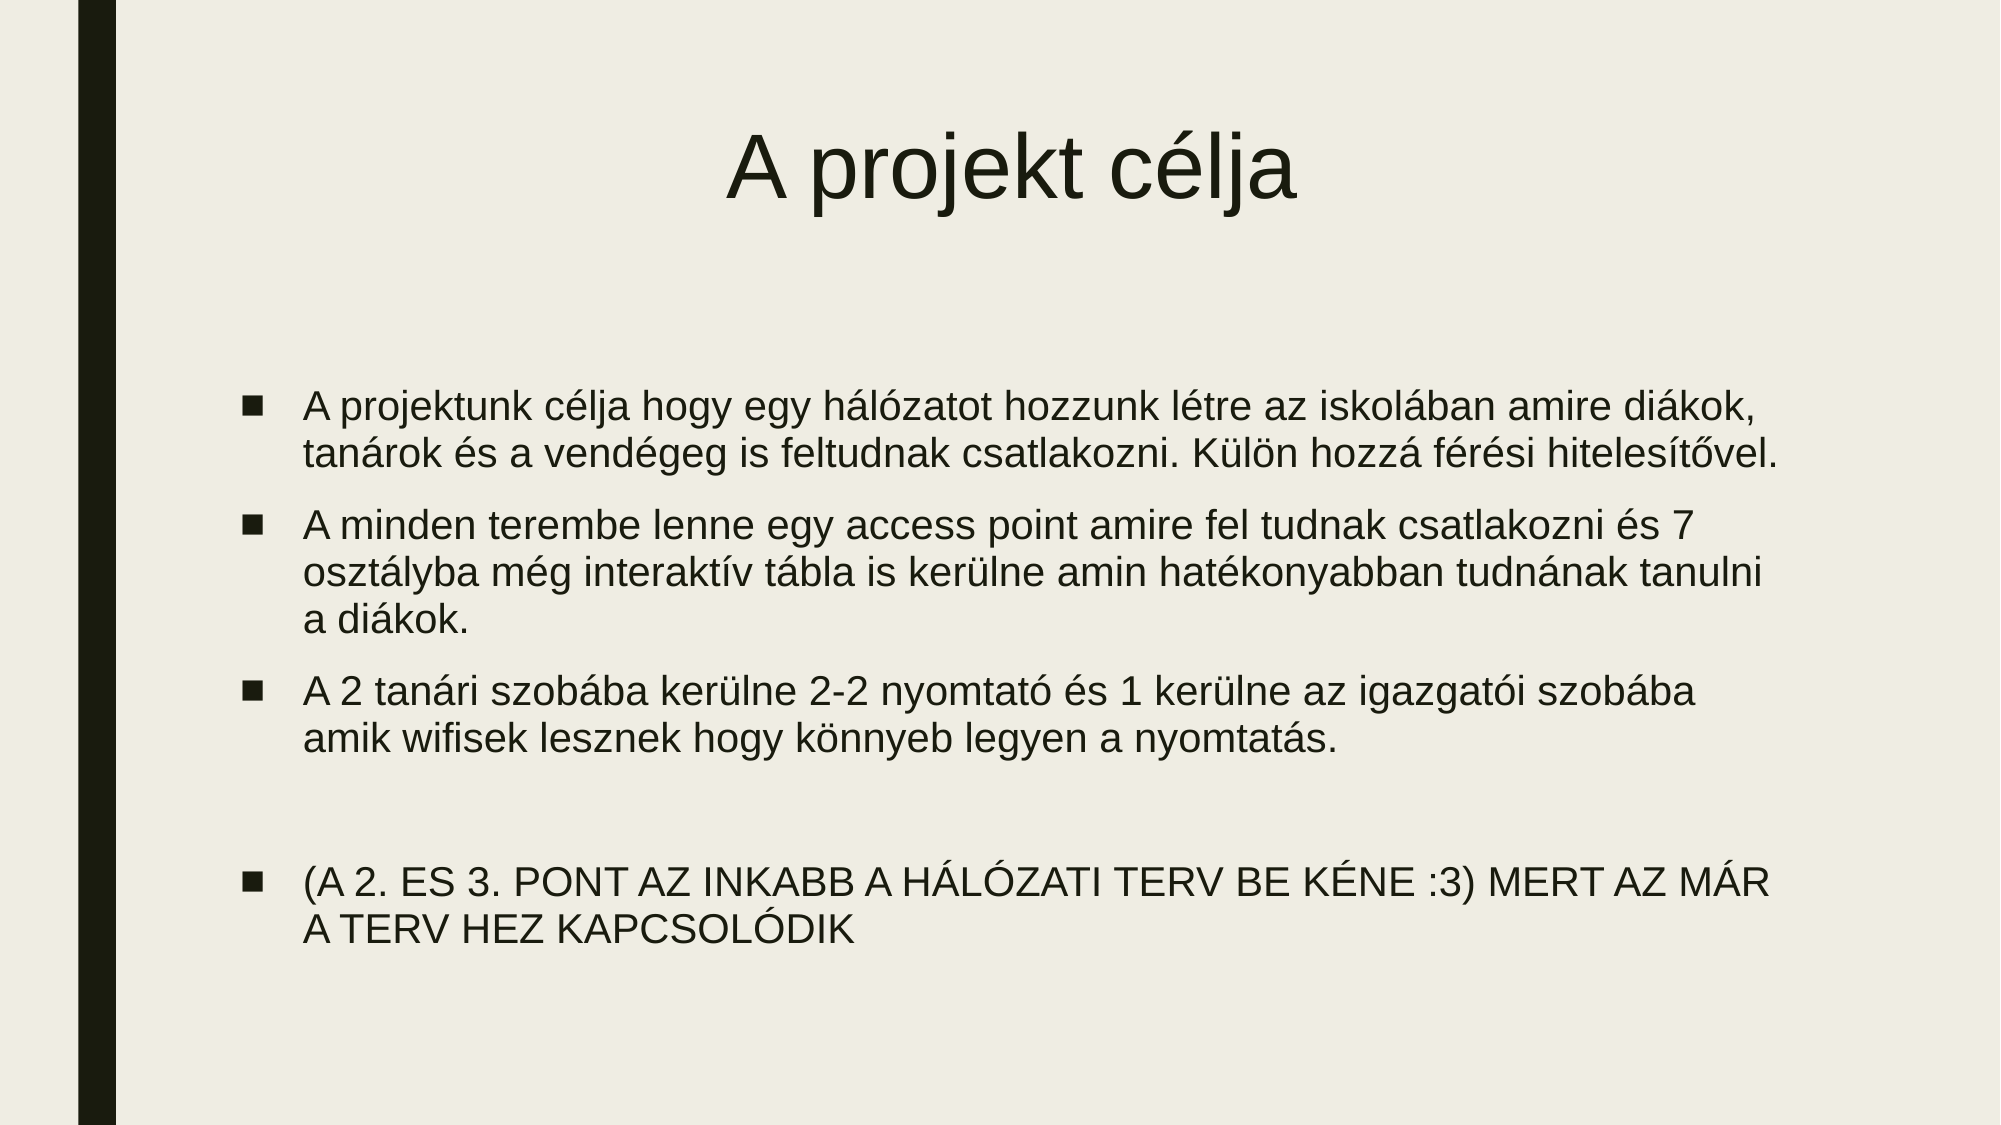

# A projekt célja
A projektunk célja hogy egy hálózatot hozzunk létre az iskolában amire diákok, tanárok és a vendégeg is feltudnak csatlakozni. Külön hozzá férési hitelesítővel.
A minden terembe lenne egy access point amire fel tudnak csatlakozni és 7 osztályba még interaktív tábla is kerülne amin hatékonyabban tudnának tanulni a diákok.
A 2 tanári szobába kerülne 2-2 nyomtató és 1 kerülne az igazgatói szobába amik wifisek lesznek hogy könnyeb legyen a nyomtatás.

(A 2. ES 3. PONT AZ INKABB A HÁLÓZATI TERV BE KÉNE :3) MERT AZ MÁR A TERV HEZ KAPCSOLÓDIK